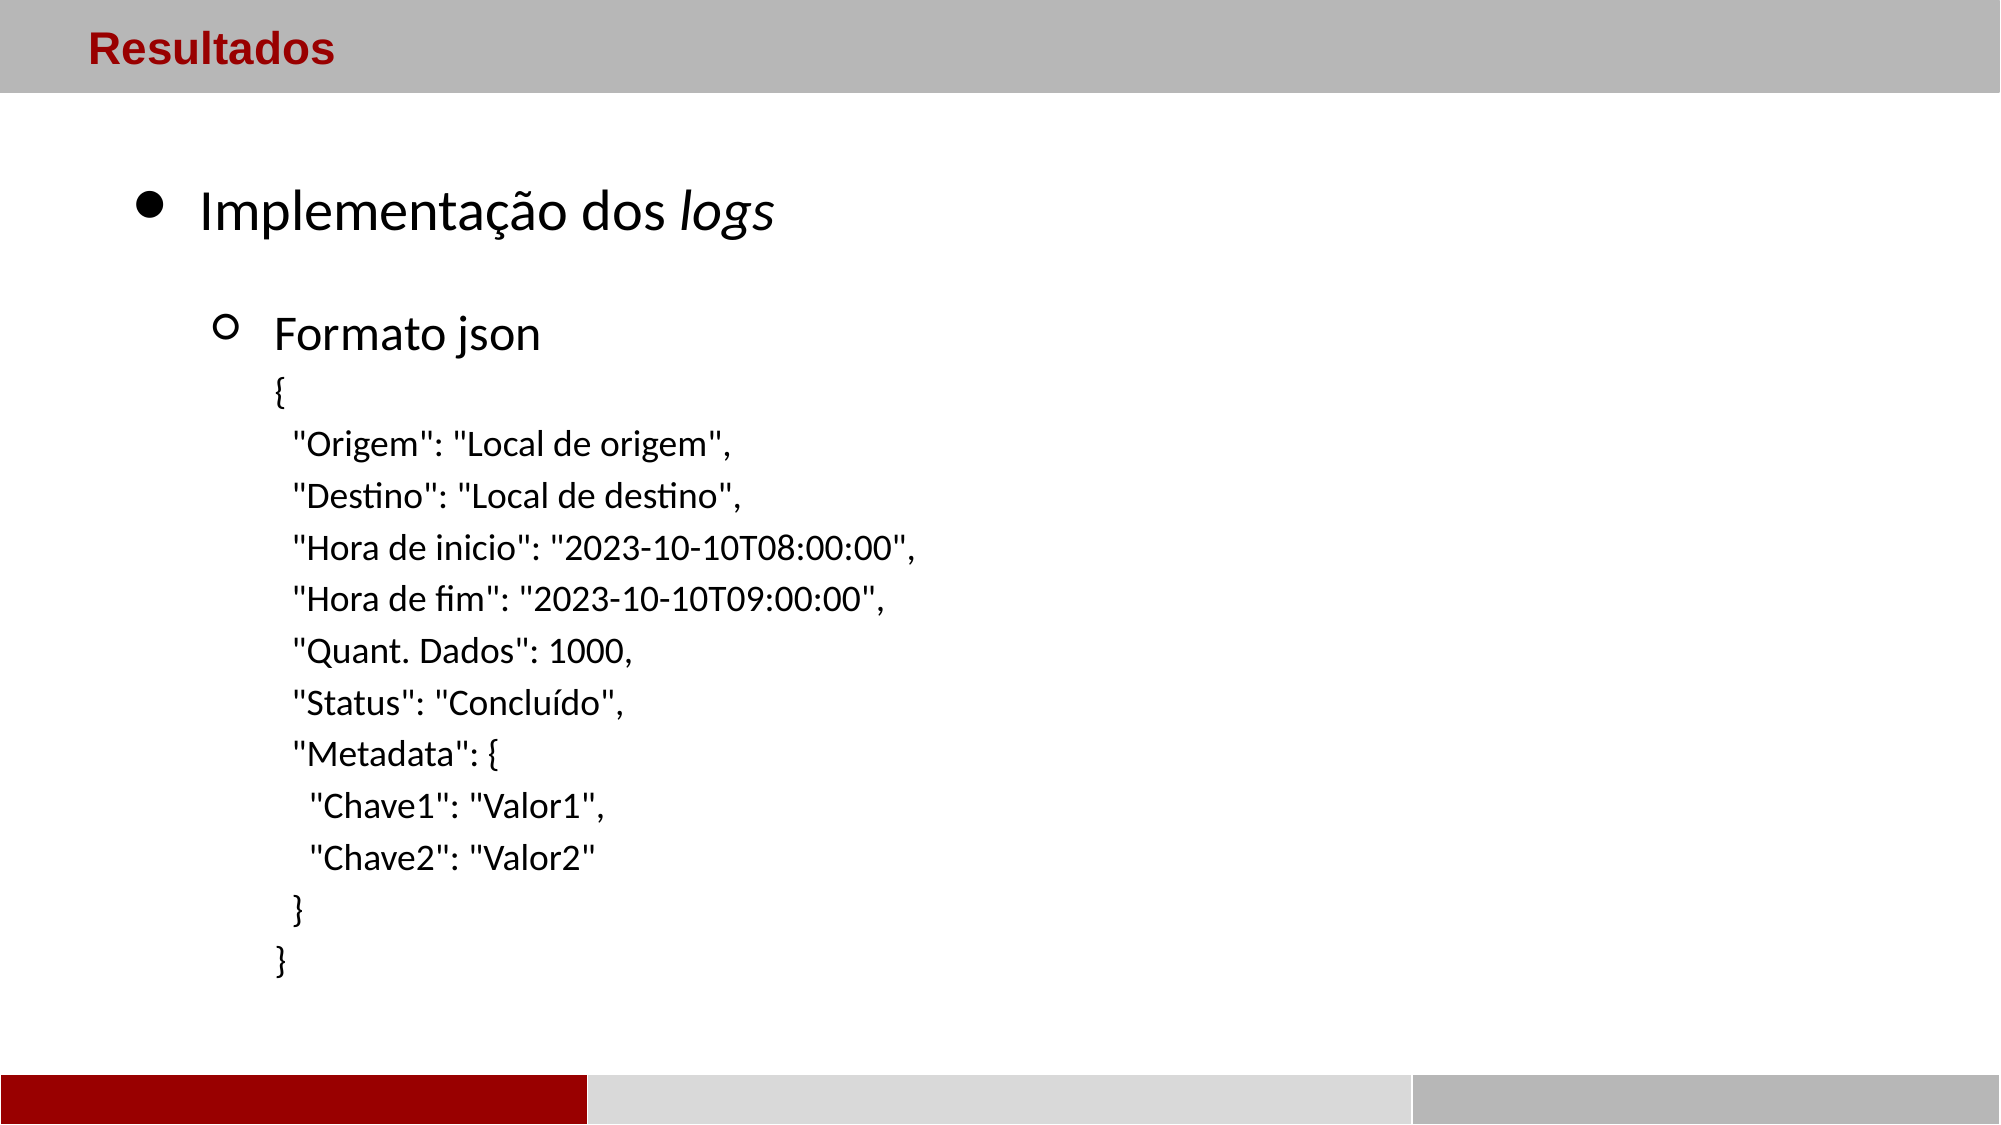

Resultados
Implementação dos logs
Formato json
{
  "Origem": "Local de origem",
  "Destino": "Local de destino",
  "Hora de inicio": "2023-10-10T08:00:00",
  "Hora de fim": "2023-10-10T09:00:00",
  "Quant. Dados": 1000,
  "Status": "Concluído",
  "Metadata": {
    "Chave1": "Valor1",
    "Chave2": "Valor2"
  }
}